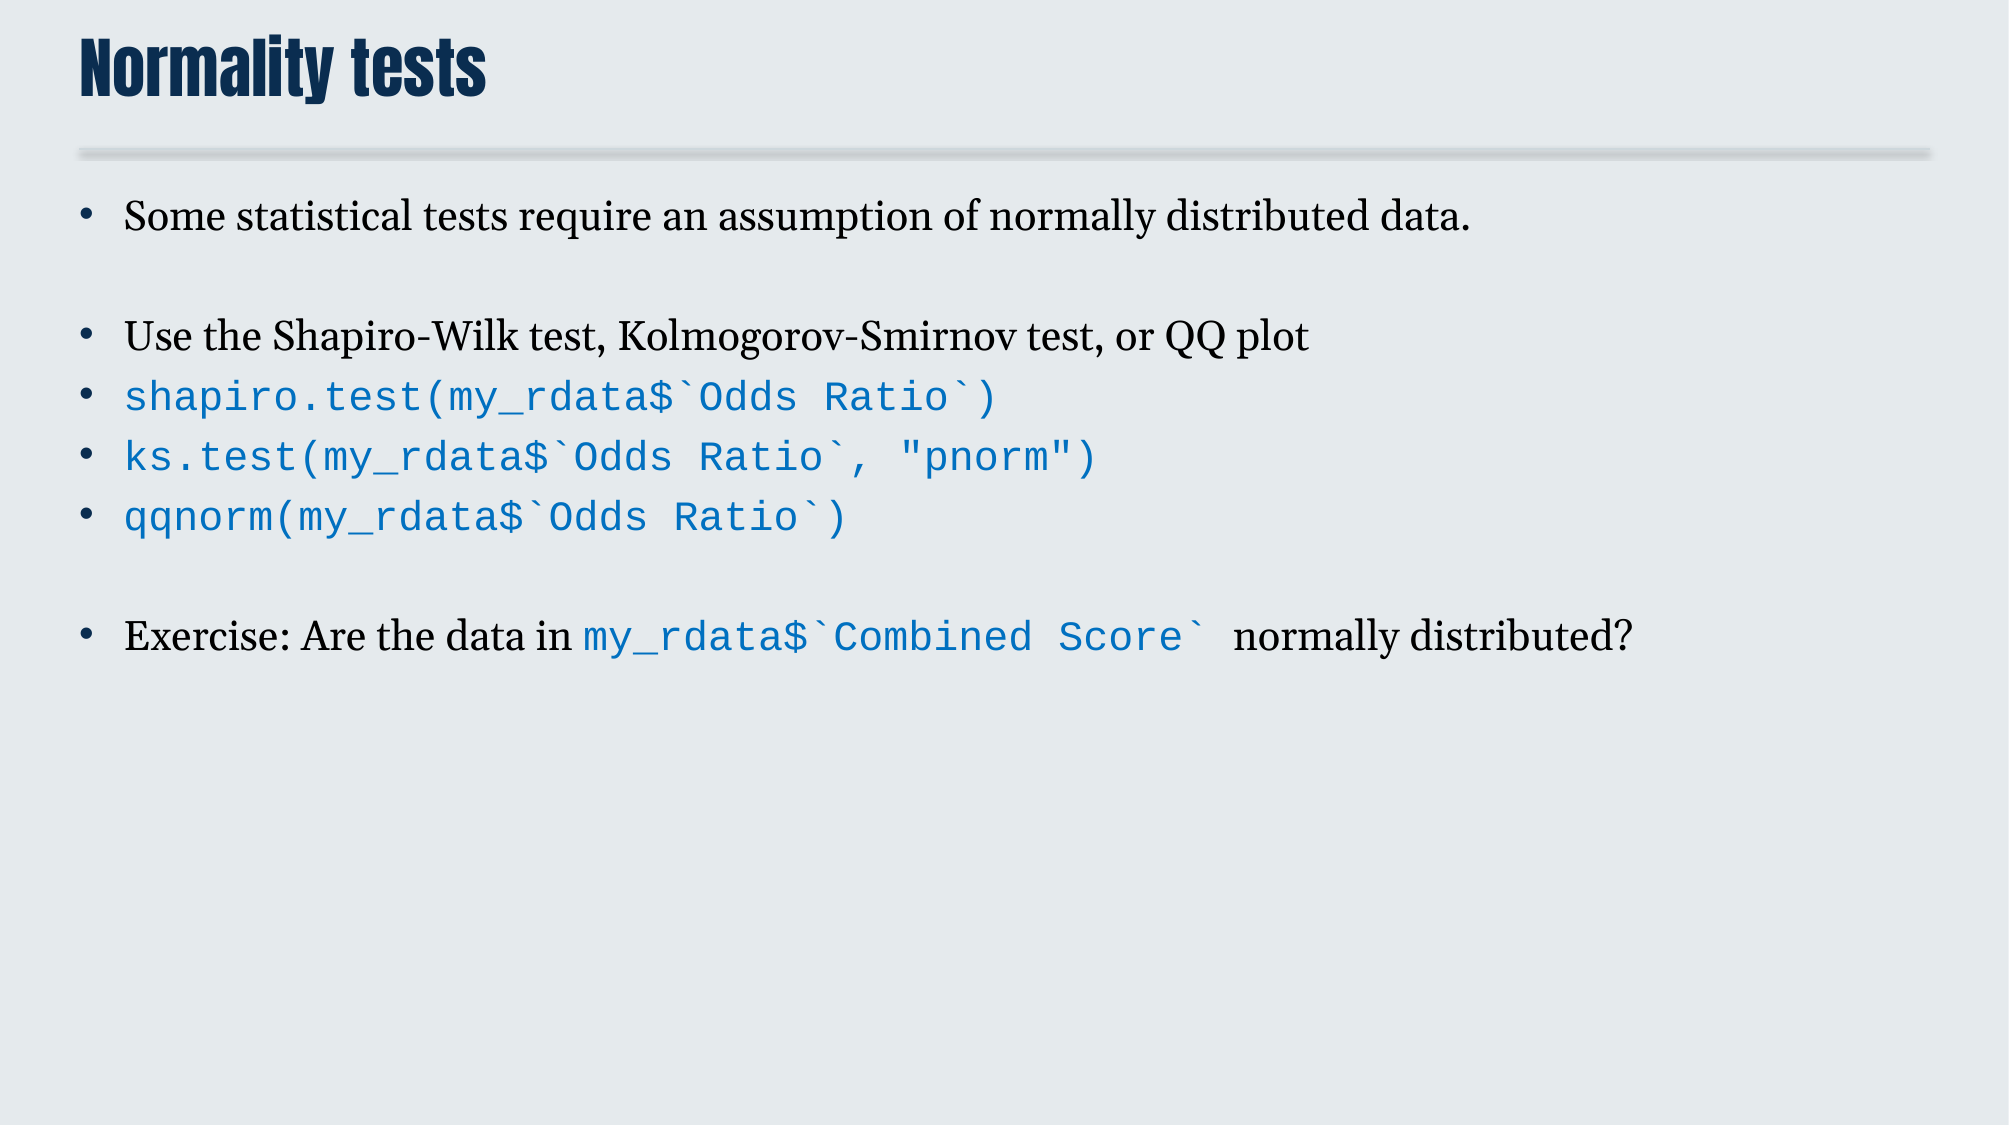

# Normality tests
Some statistical tests require an assumption of normally distributed data.

Use the Shapiro-Wilk test, Kolmogorov-Smirnov test, or QQ plot
shapiro.test(my_rdata$`Odds Ratio`)
ks.test(my_rdata$`Odds Ratio`, "pnorm")
qqnorm(my_rdata$`Odds Ratio`)

Exercise: Are the data in my_rdata$`Combined Score` normally distributed?